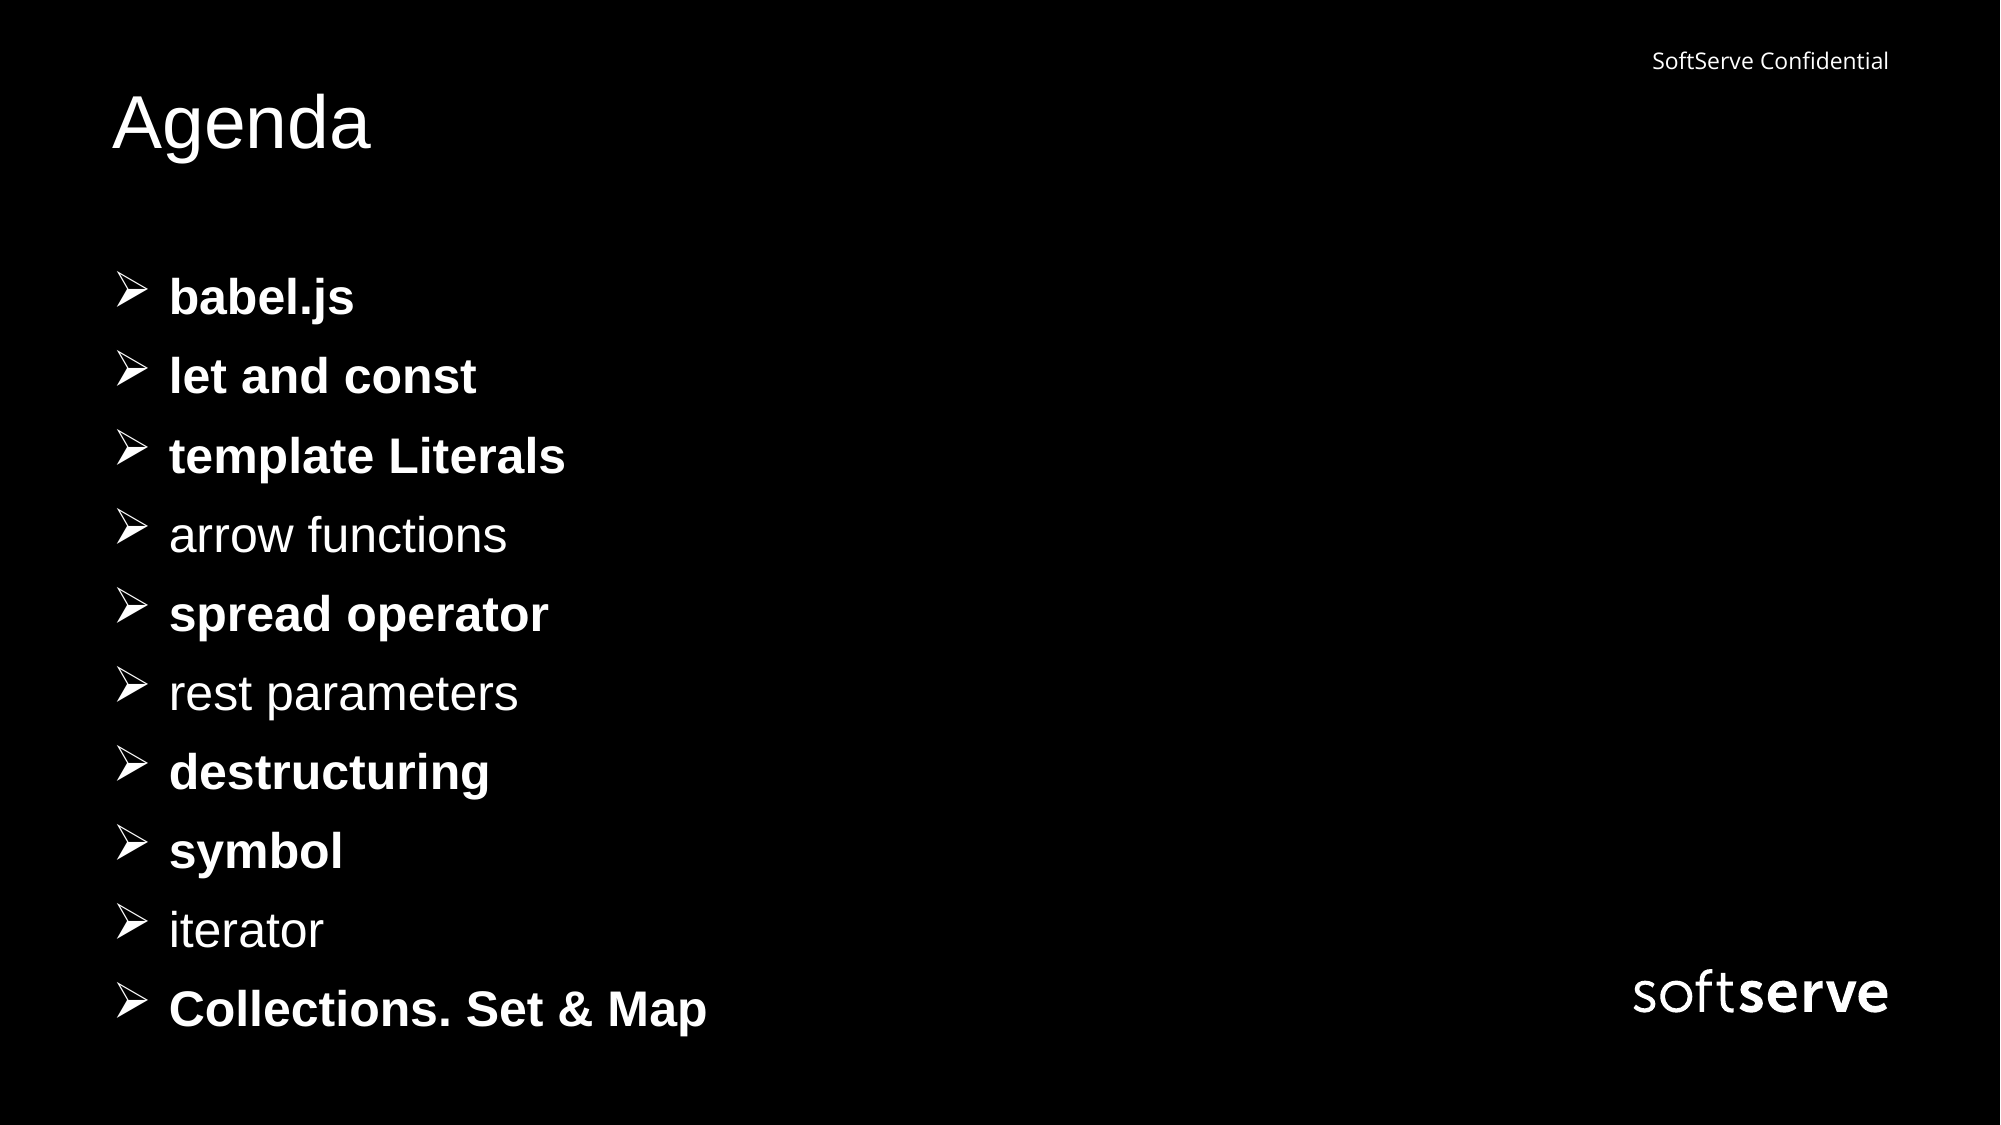

# Agenda
babel.js
let and const
template Literals
arrow functions
spread operator
rest parameters
destructuring
symbol
iterator
Collections. Set & Map